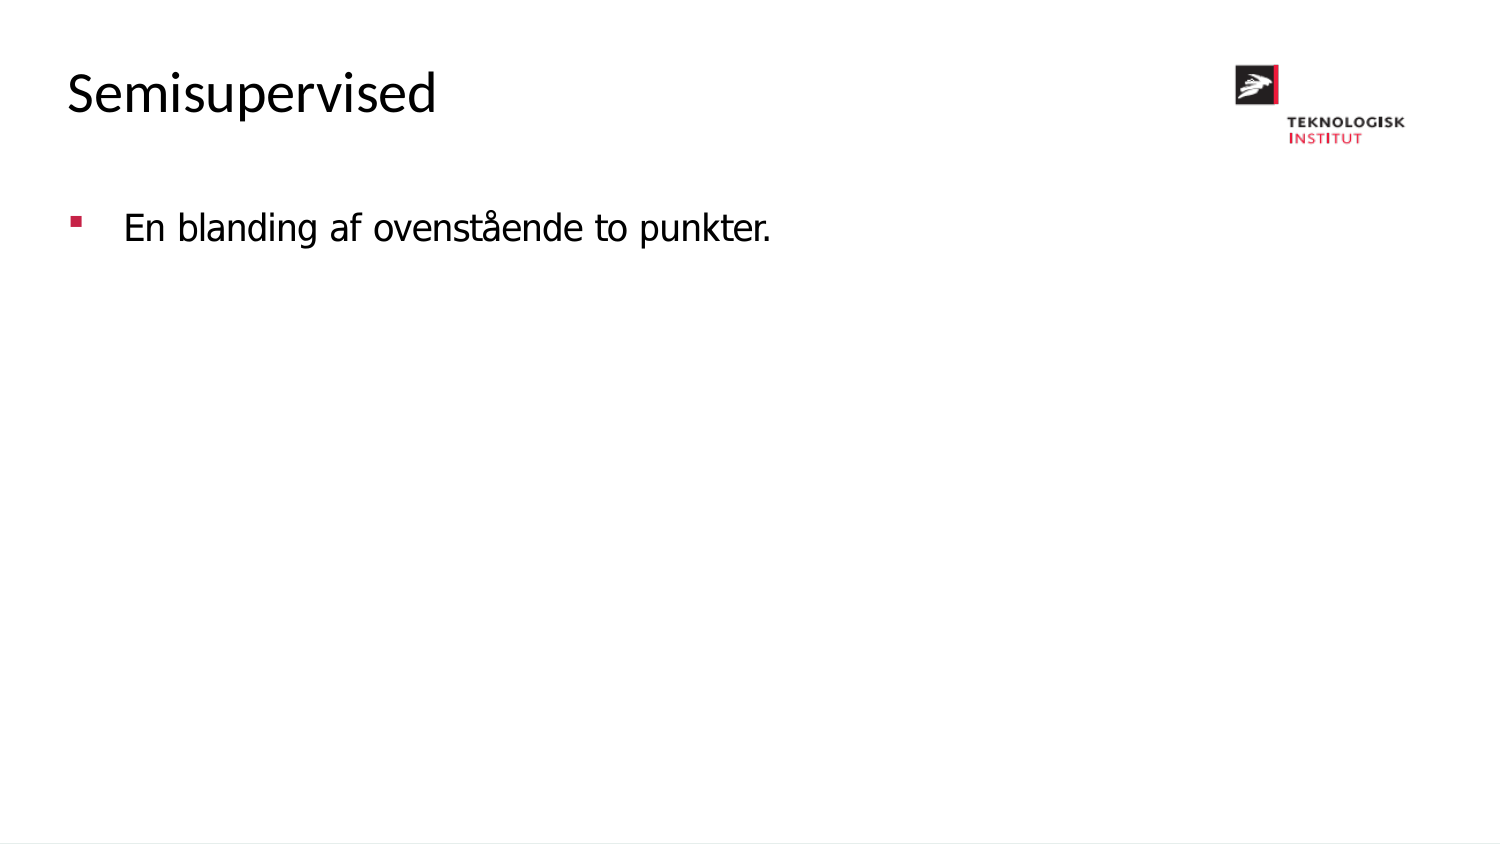

Semisupervised
En blanding af ovenstående to punkter.